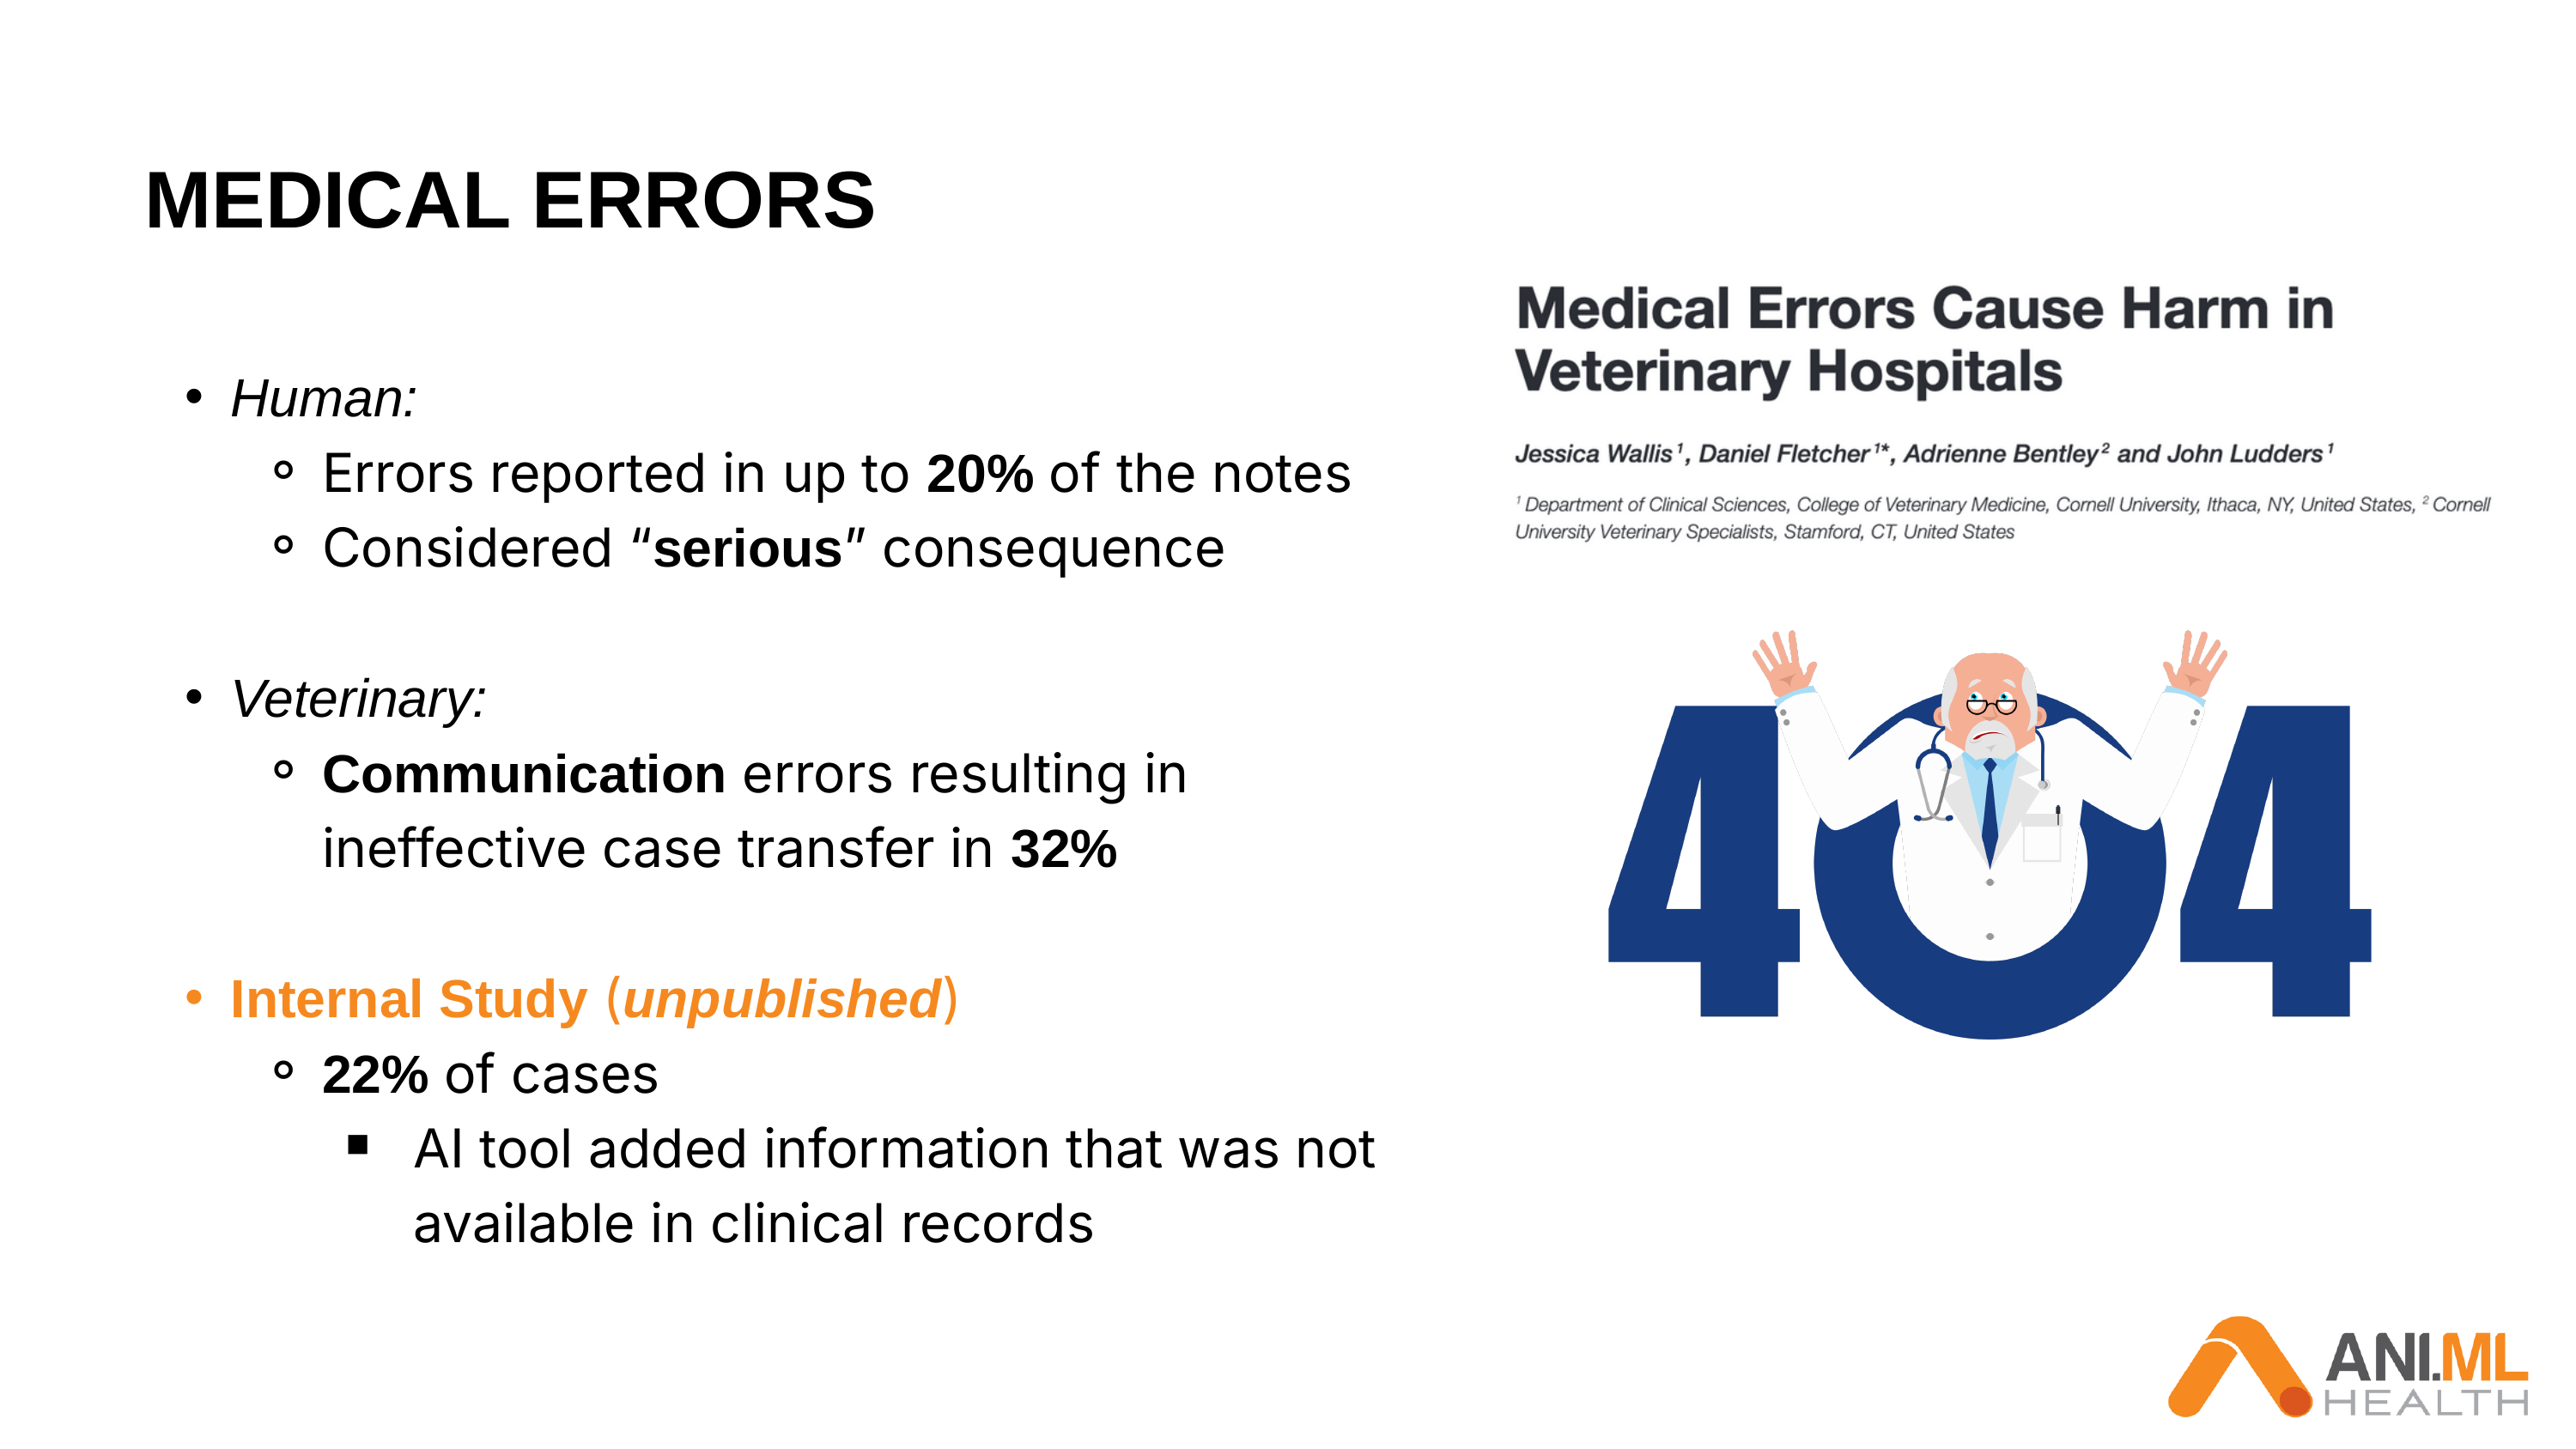

MEDICAL ERRORS

Human:
Errors reported in up to 20% of the notes
Considered “serious” consequence

Veterinary:
Communication errors resulting in ineffective case transfer in 32%

Internal Study (unpublished)
22% of cases
AI tool added information that was not available in clinical records